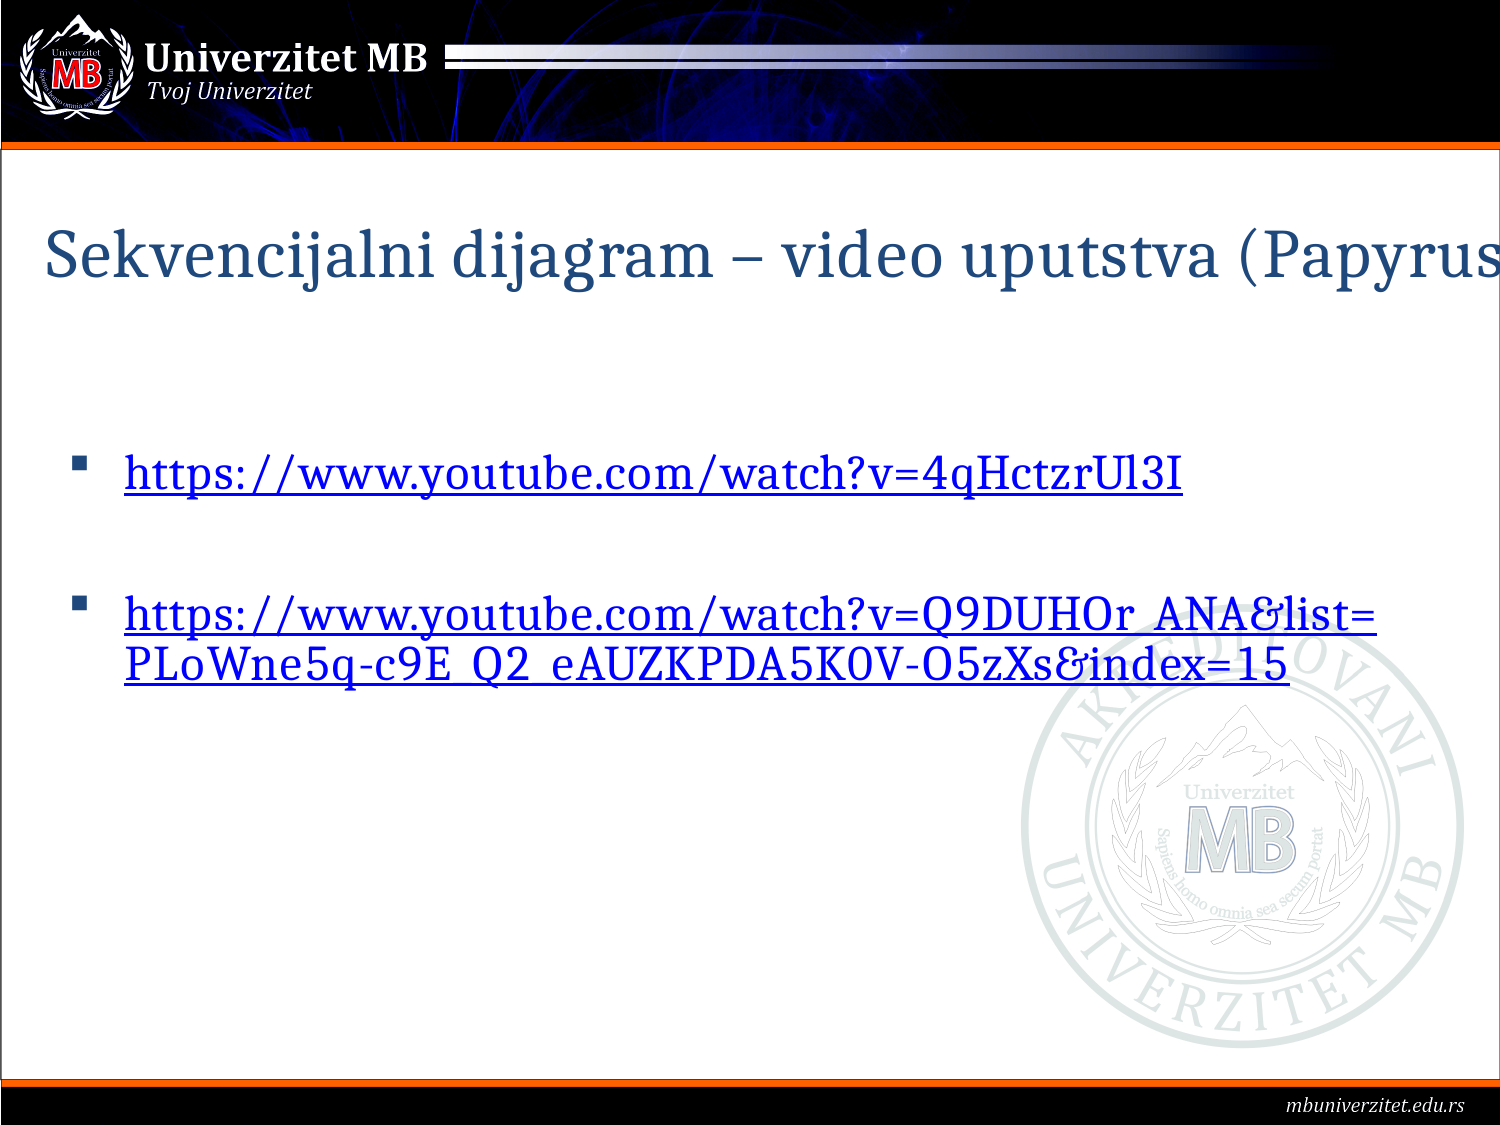

# Sekvencijalni dijagram – video uputstva (Papyrus)
https://www.youtube.com/watch?v=4qHctzrUl3I

https://www.youtube.com/watch?v=Q9DUHOr_ANA&list=PLoWne5q-c9E_Q2_eAUZKPDA5K0V-O5zXs&index=15